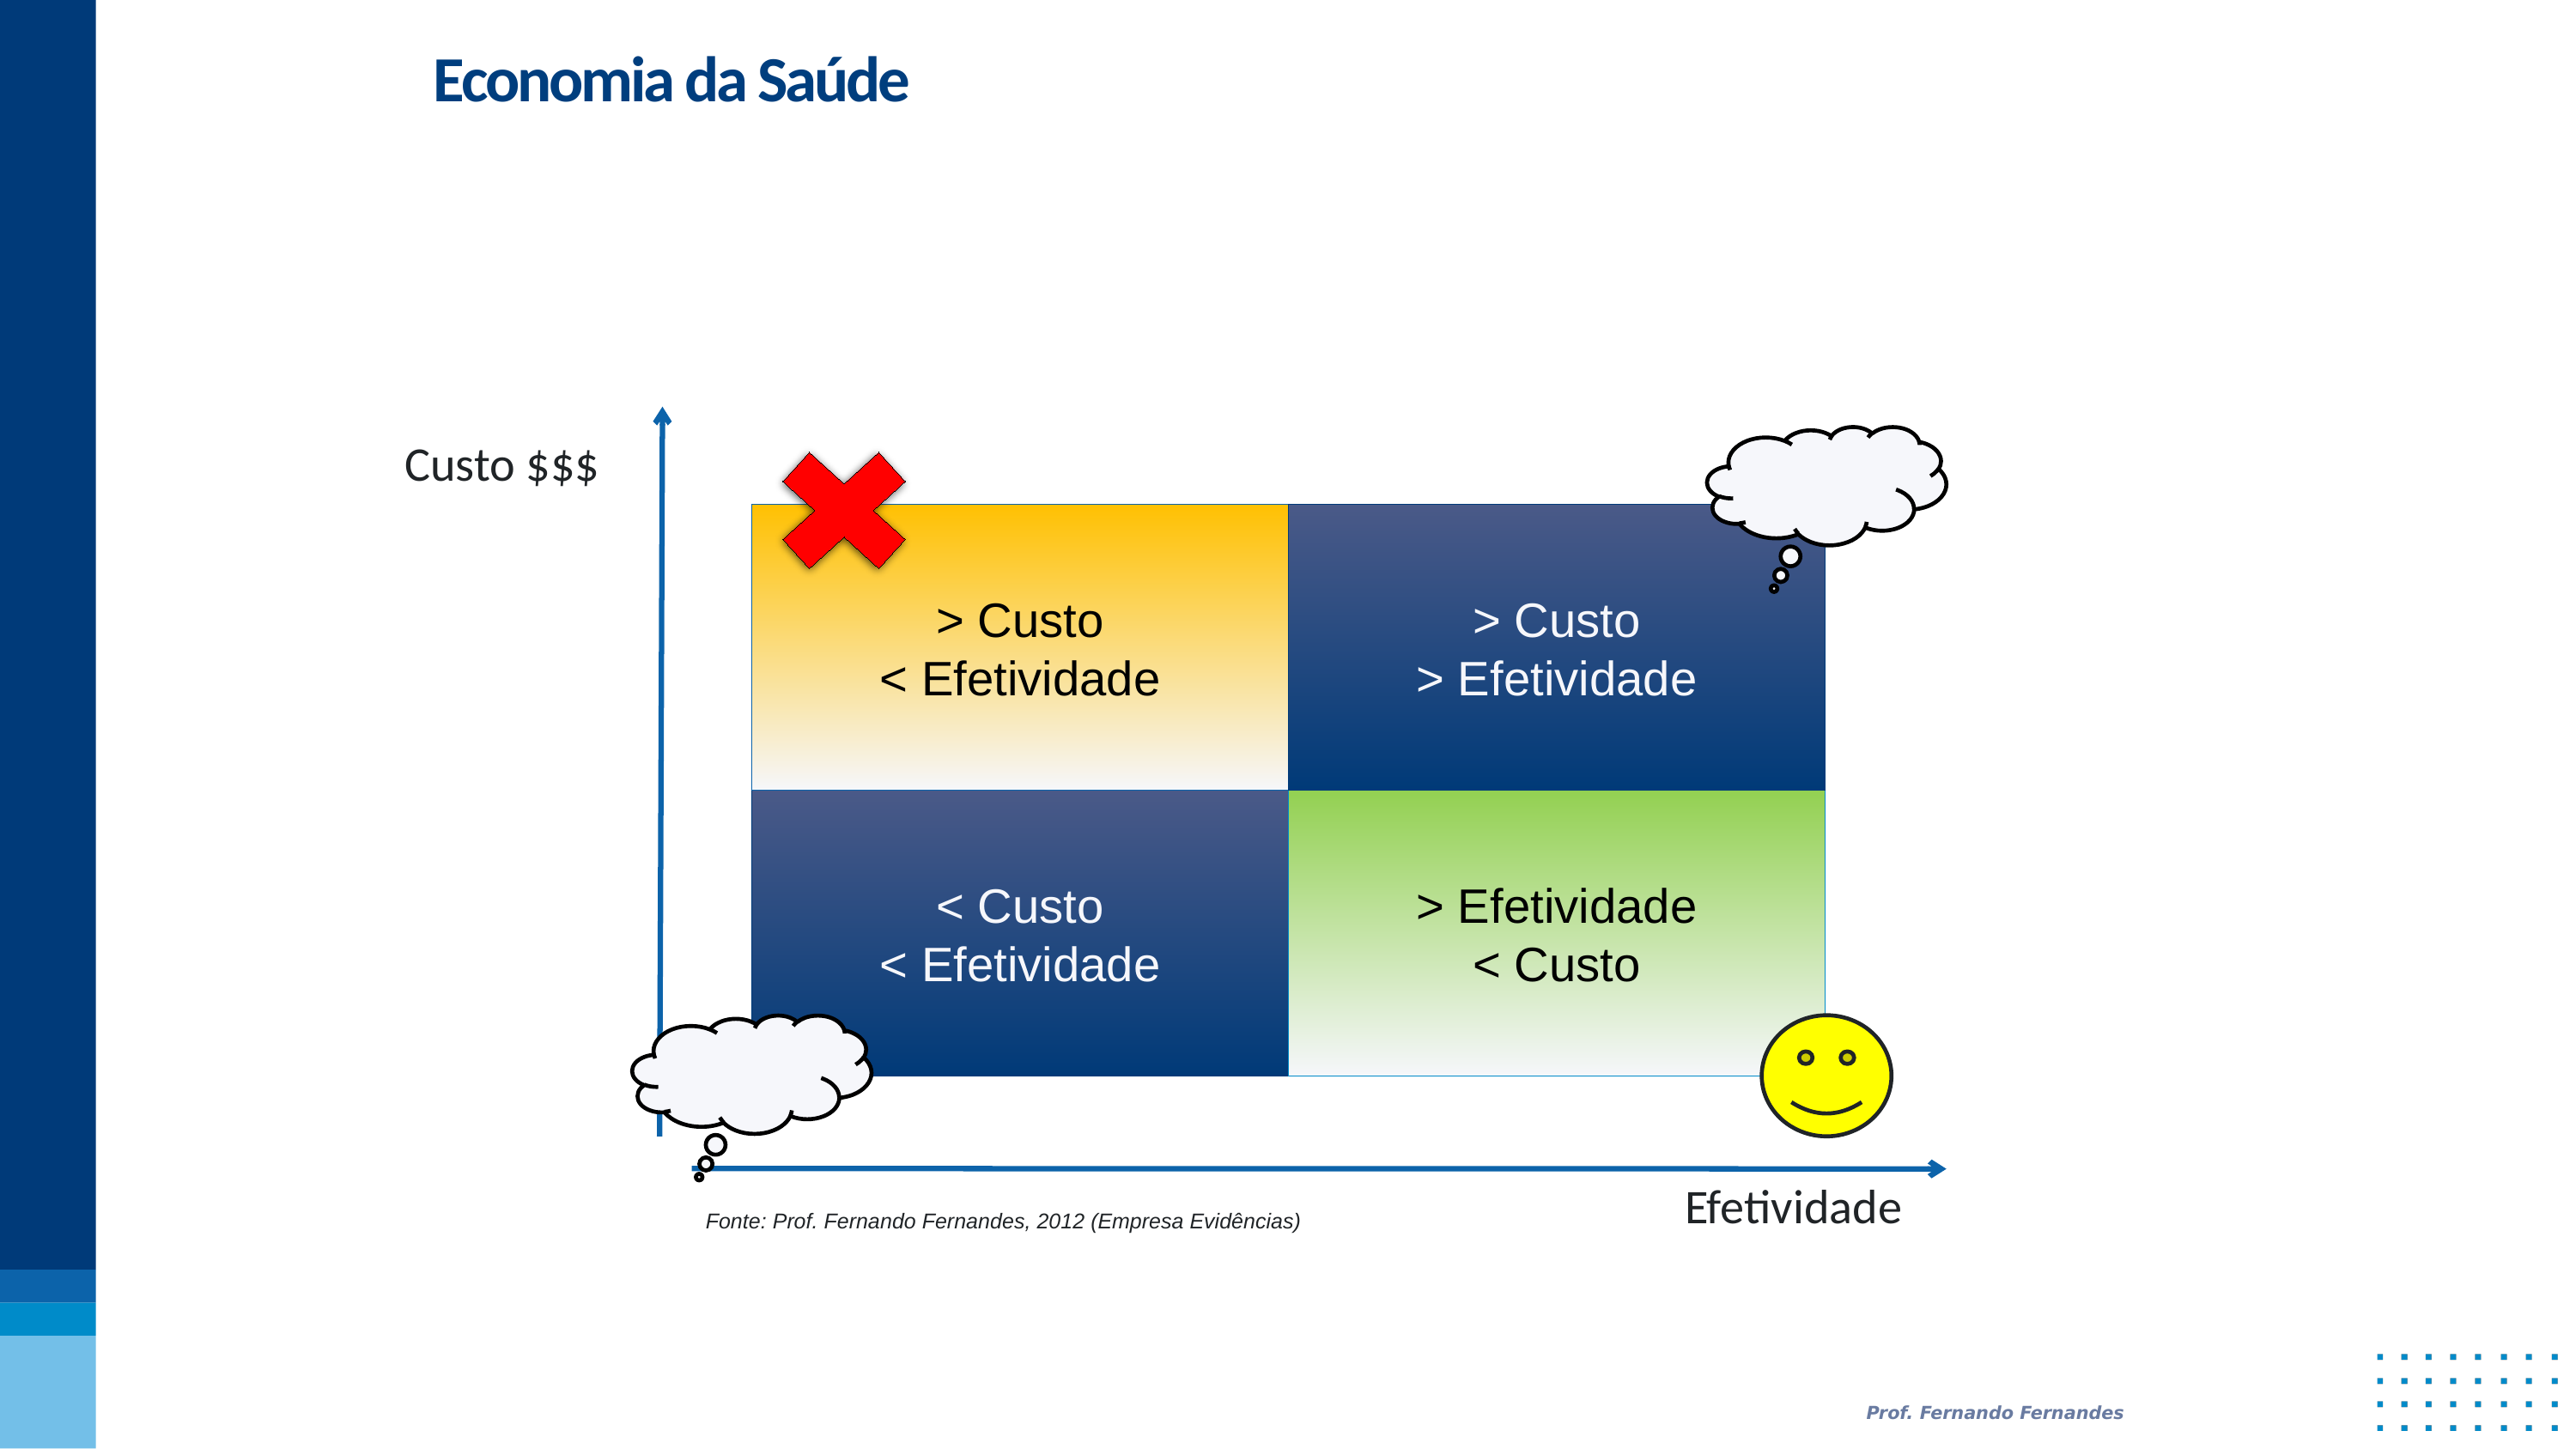

# Economia da Saúde
Custo $$$

> Custo
< Efetividade
> Custo
> Efetividade
< Custo
< Efetividade
> Efetividade
< Custo

Efetividade
Fonte: Prof. Fernando Fernandes, 2012 (Empresa Evidências)
Prof. Fernando Fernandes